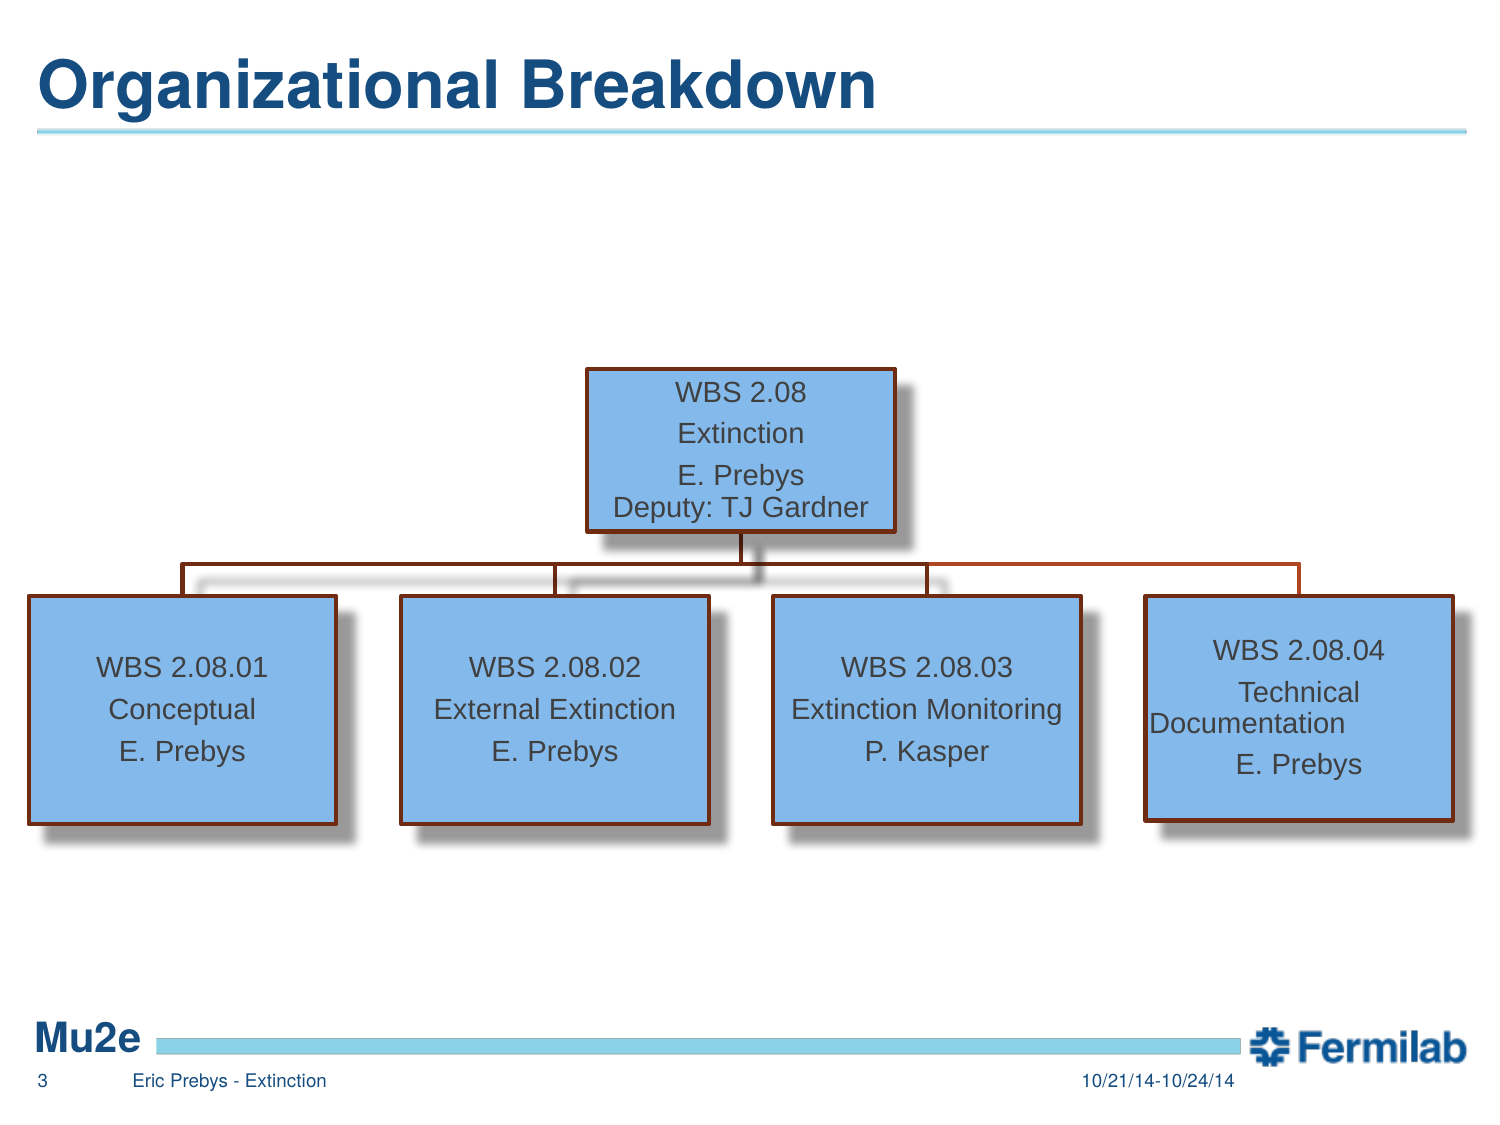

# Organizational Breakdown
WBS 2.08
Extinction
E. Prebys
Deputy: TJ Gardner
WBS 2.08.01
Conceptual
E. Prebys
WBS 2.08.02
External Extinction
E. Prebys
WBS 2.08.03
Extinction Monitoring
P. Kasper
WBS 2.08.04
Technical Documentation
E. Prebys
3
Eric Prebys - Extinction
10/21/14-10/24/14